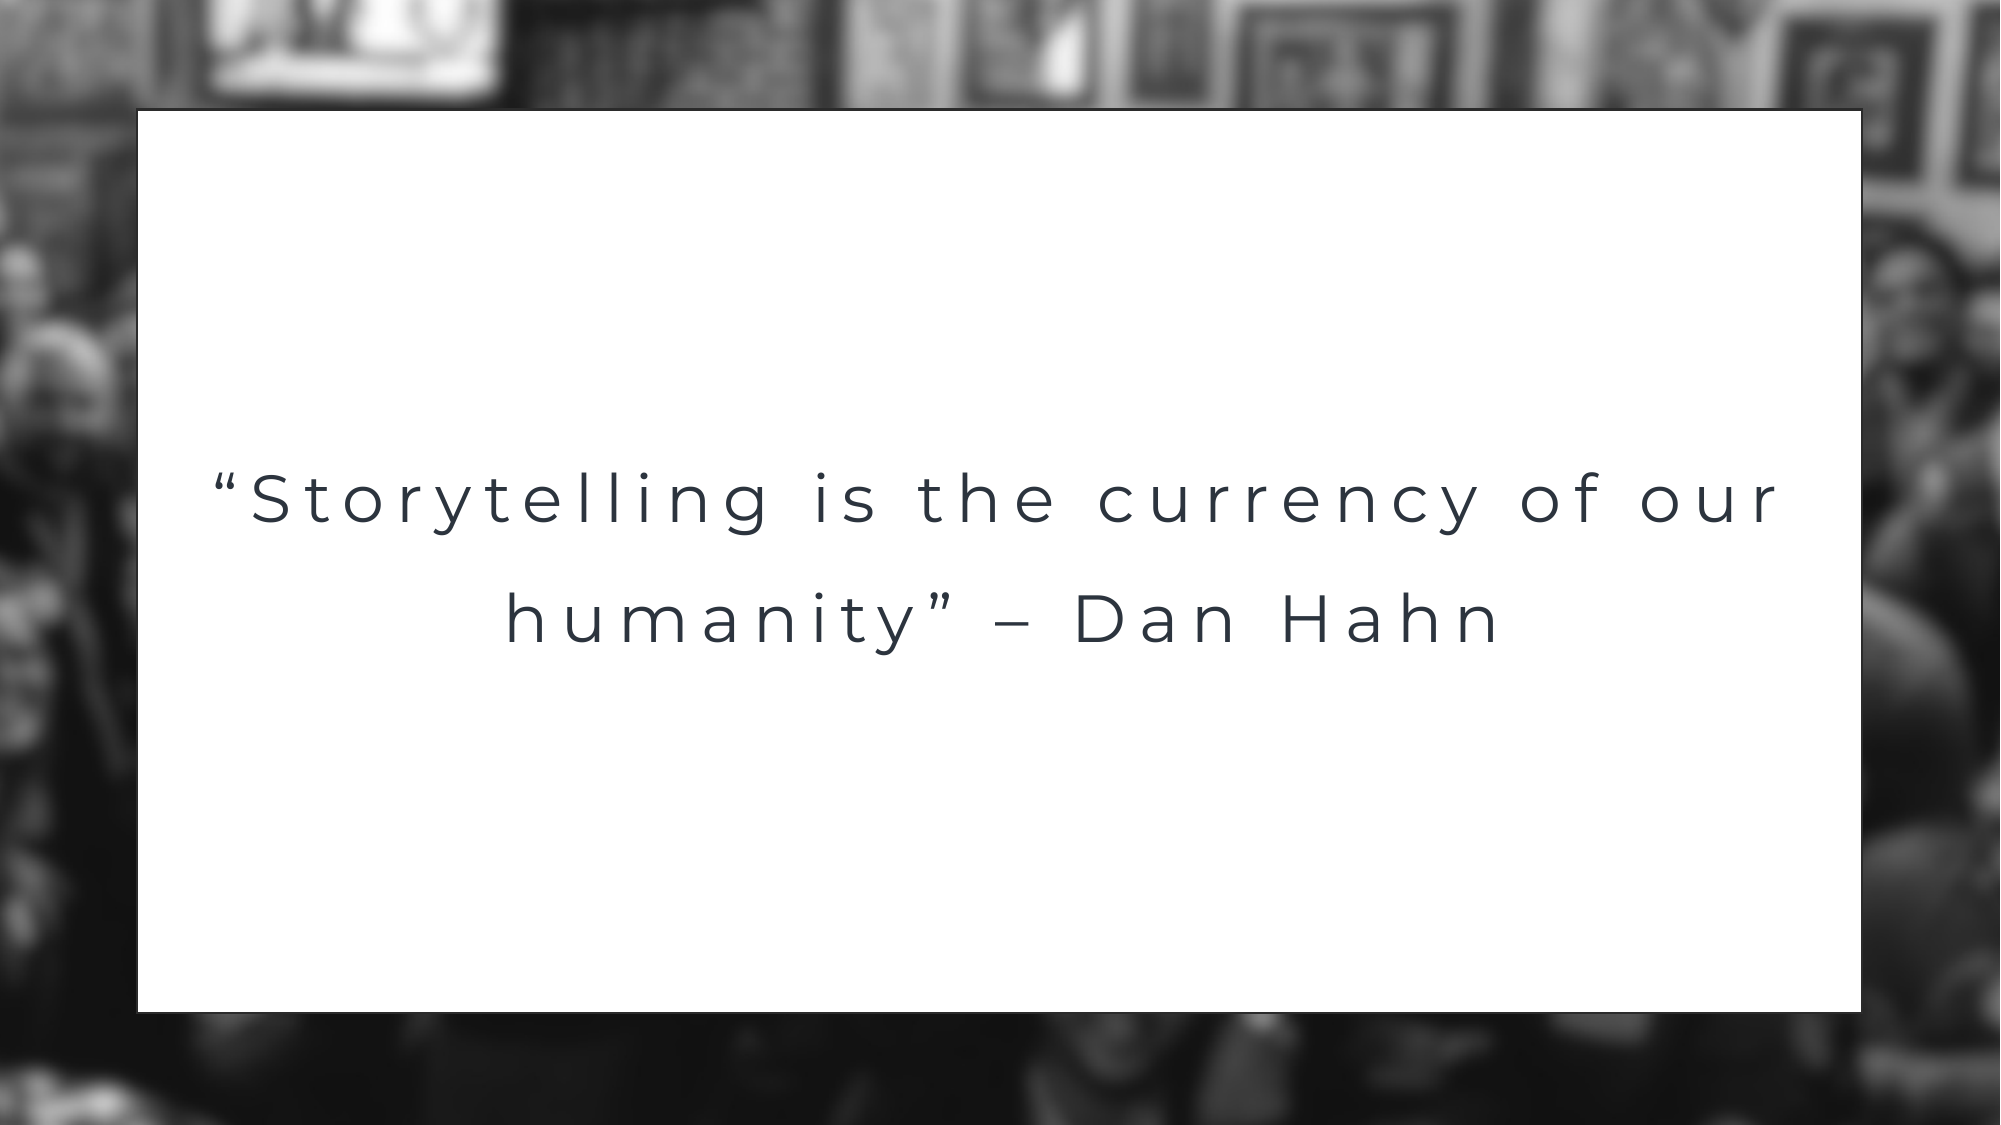

“Storytelling is the currency of our humanity” – Dan Hahn